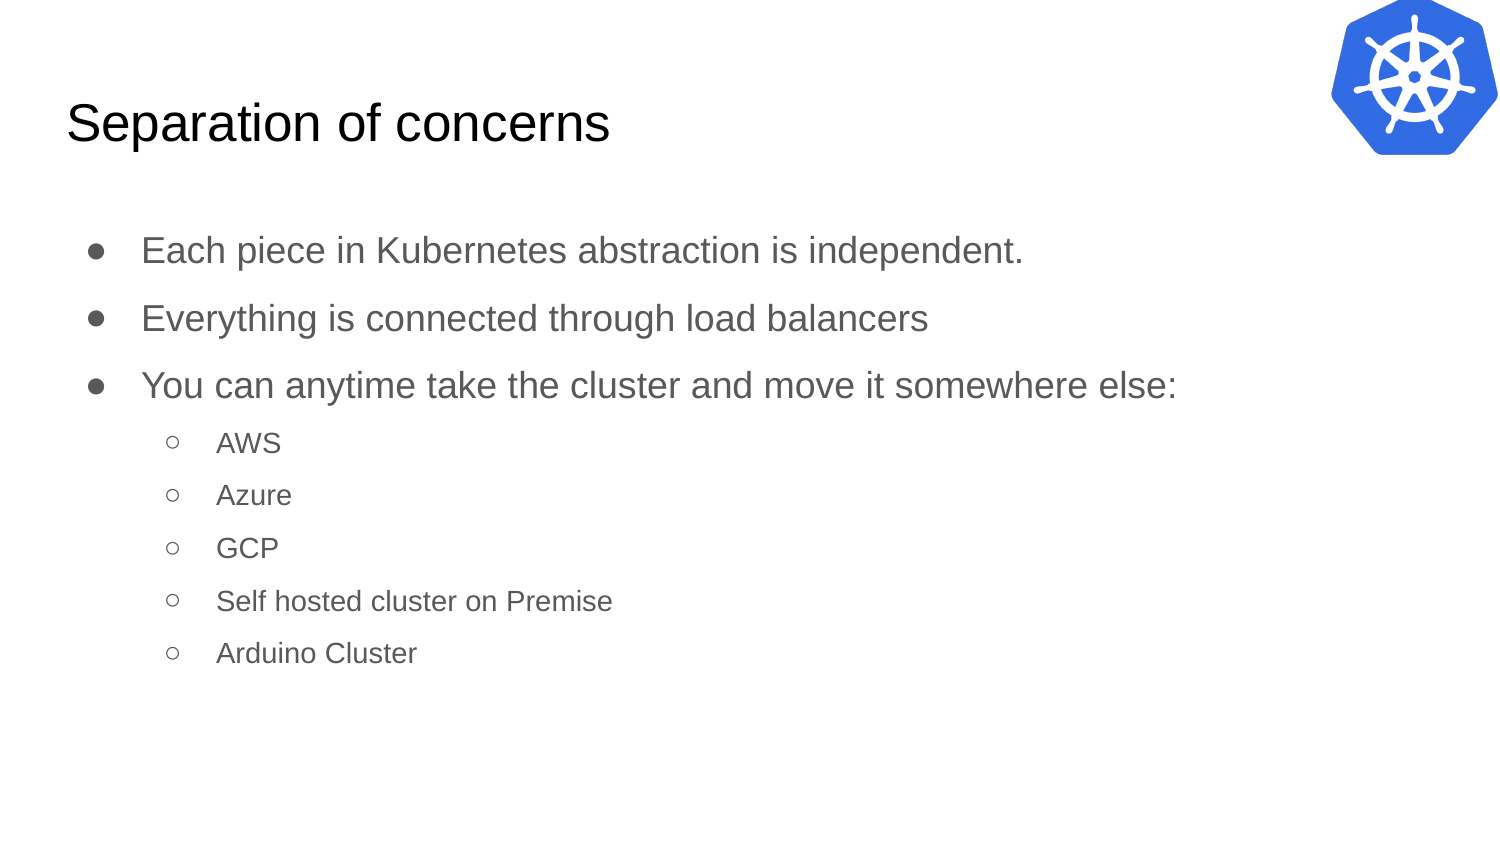

# Separation of concerns
Each piece in Kubernetes abstraction is independent.
Everything is connected through load balancers
You can anytime take the cluster and move it somewhere else:
AWS
Azure
GCP
Self hosted cluster on Premise
Arduino Cluster